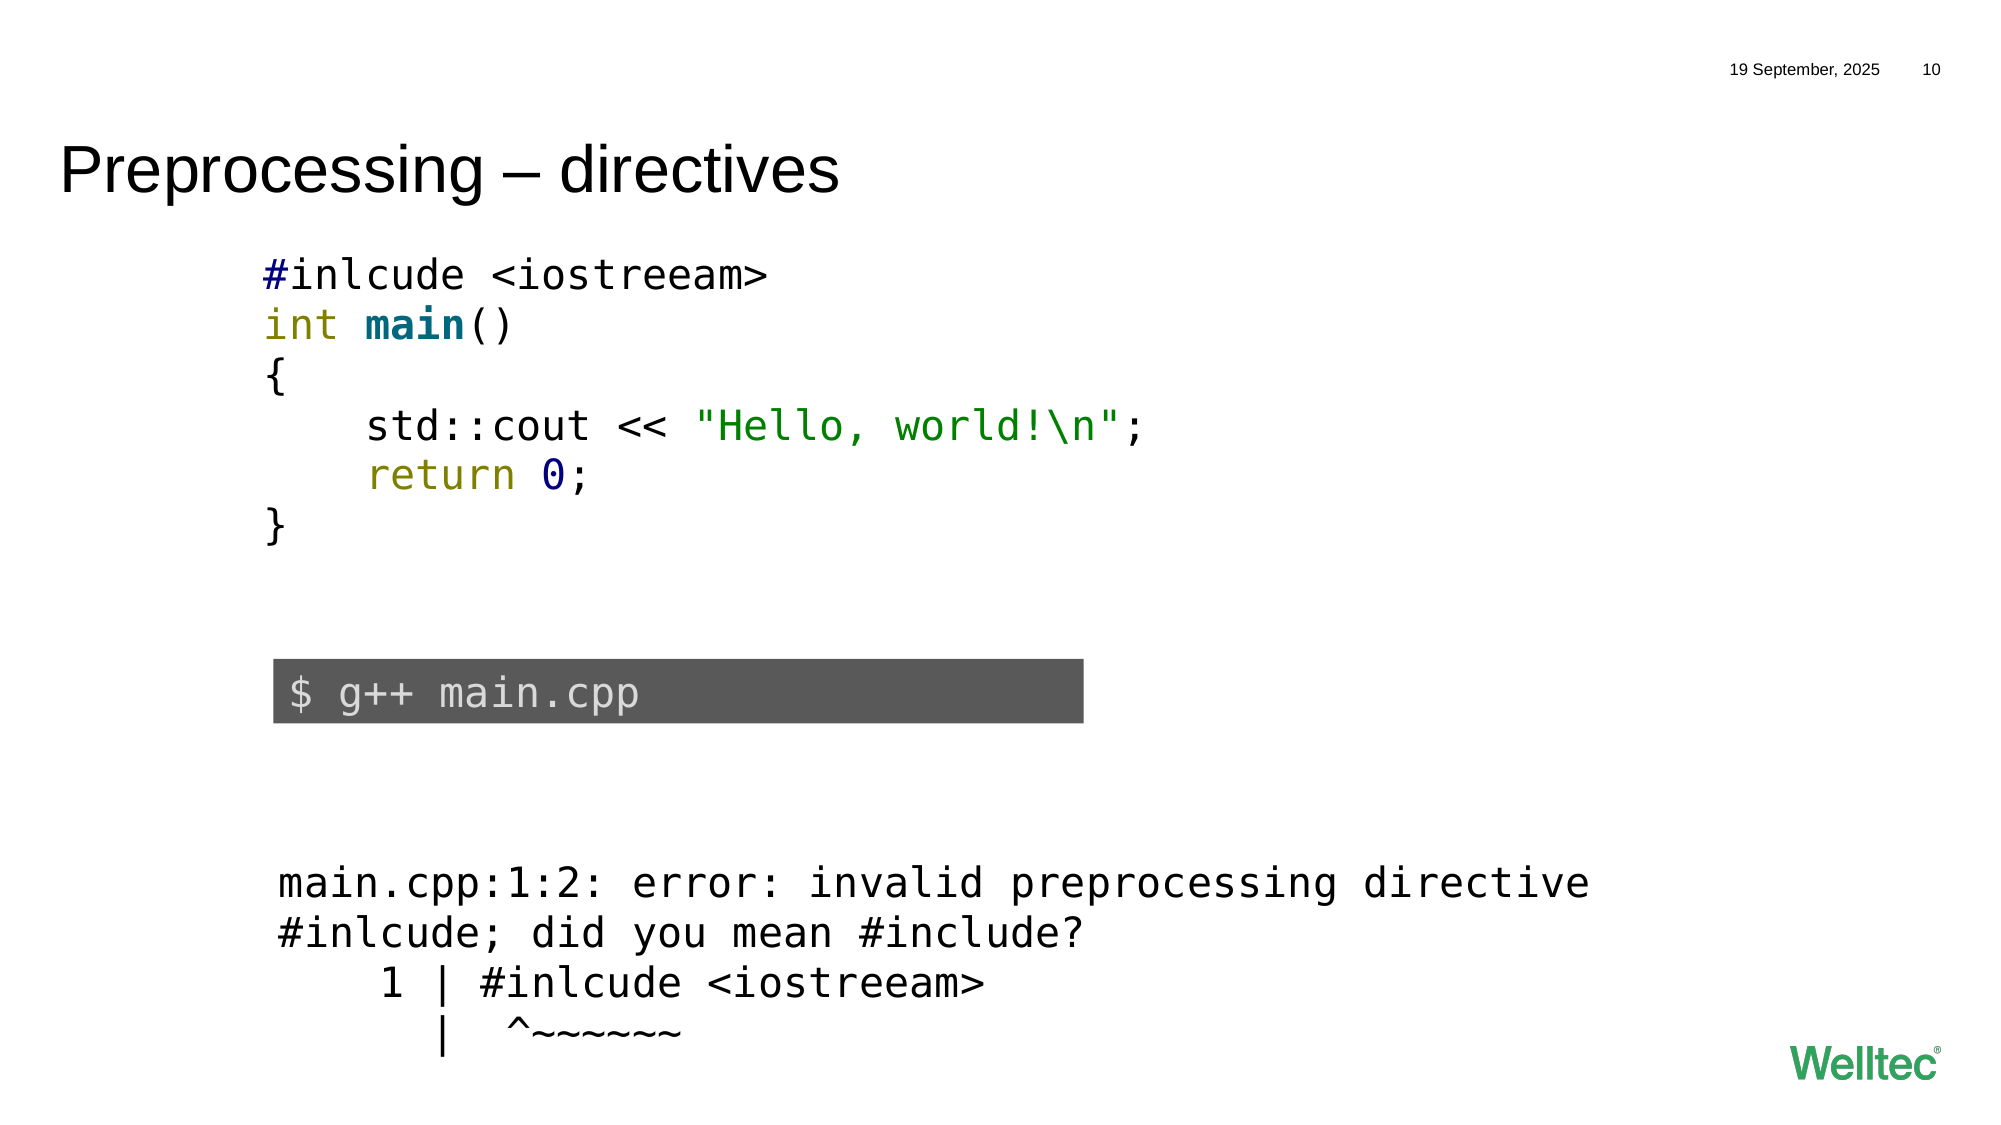

19 September, 2025
10
# Preprocessing – directives
#inlcude <iostreeam>
int main()
{
    std::cout << "Hello, world!\n";
    return 0;
}
$ g++ main.cpp
main.cpp:1:2: error: invalid preprocessing directive #inlcude; did you mean #include?
    1 | #inlcude <iostreeam>
      |  ^~~~~~~